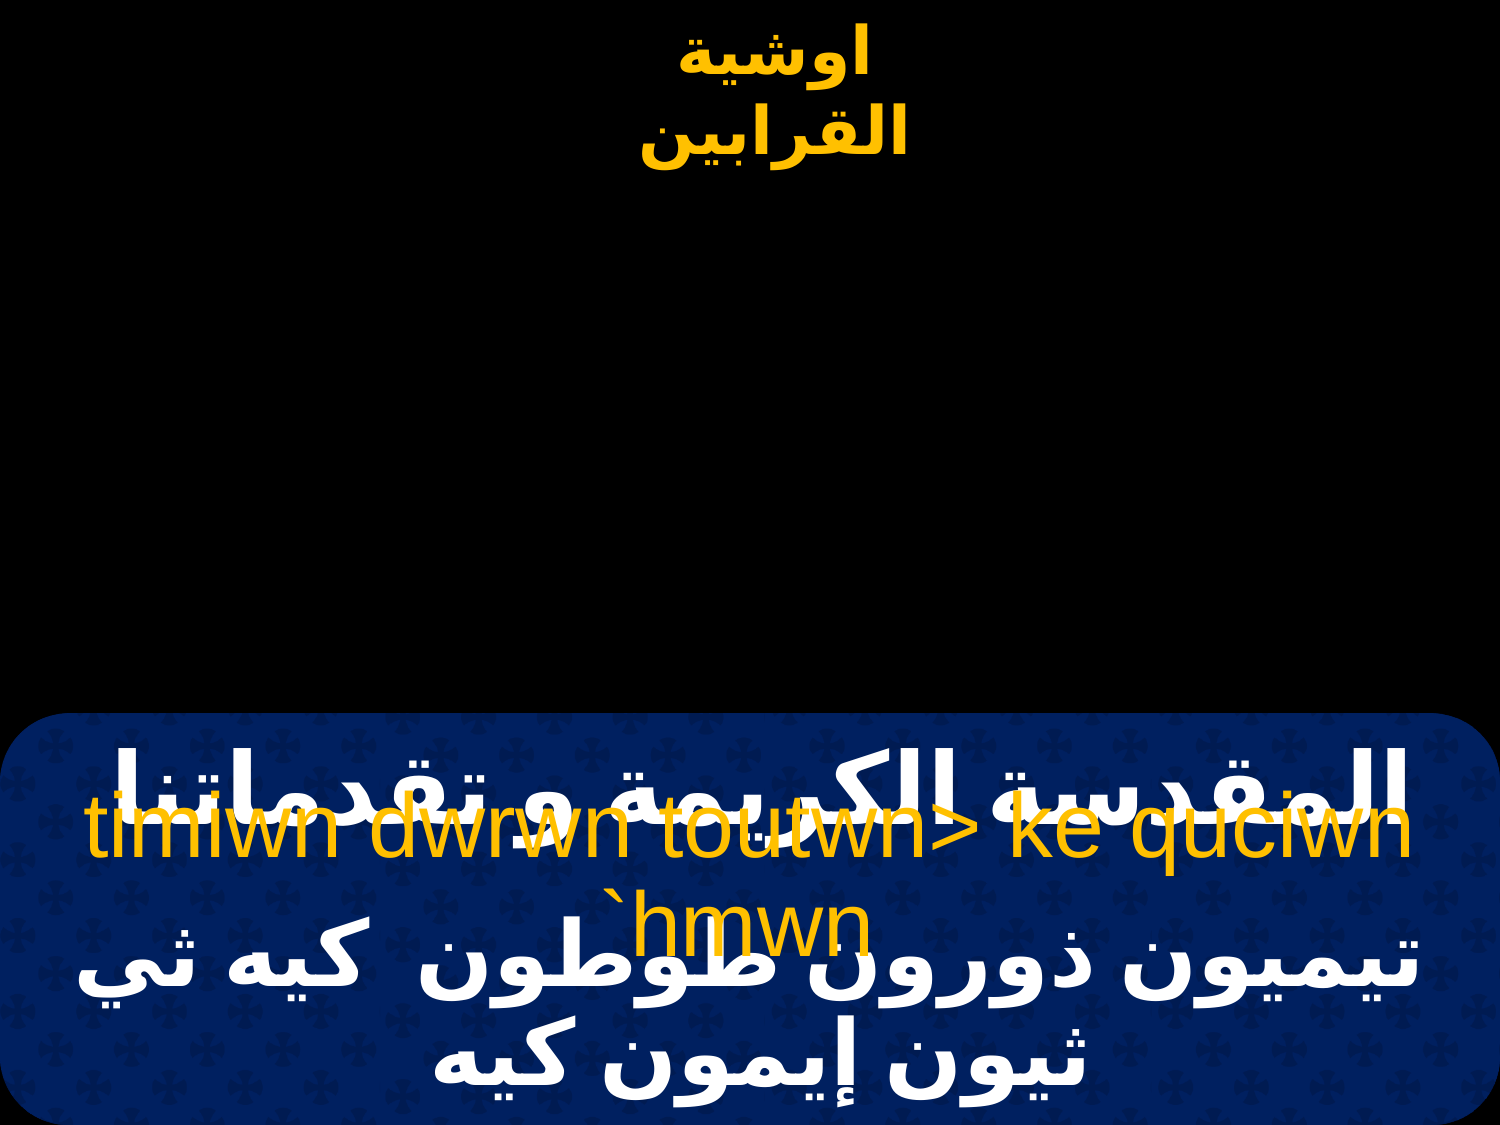

# المقدسة الكريمة و تقدماتنا
timiwn dwrwn toutwn> ke quciwn `hmwn
تيميون ذورون طوطون  كيه ثي ثيون إيمون كيه